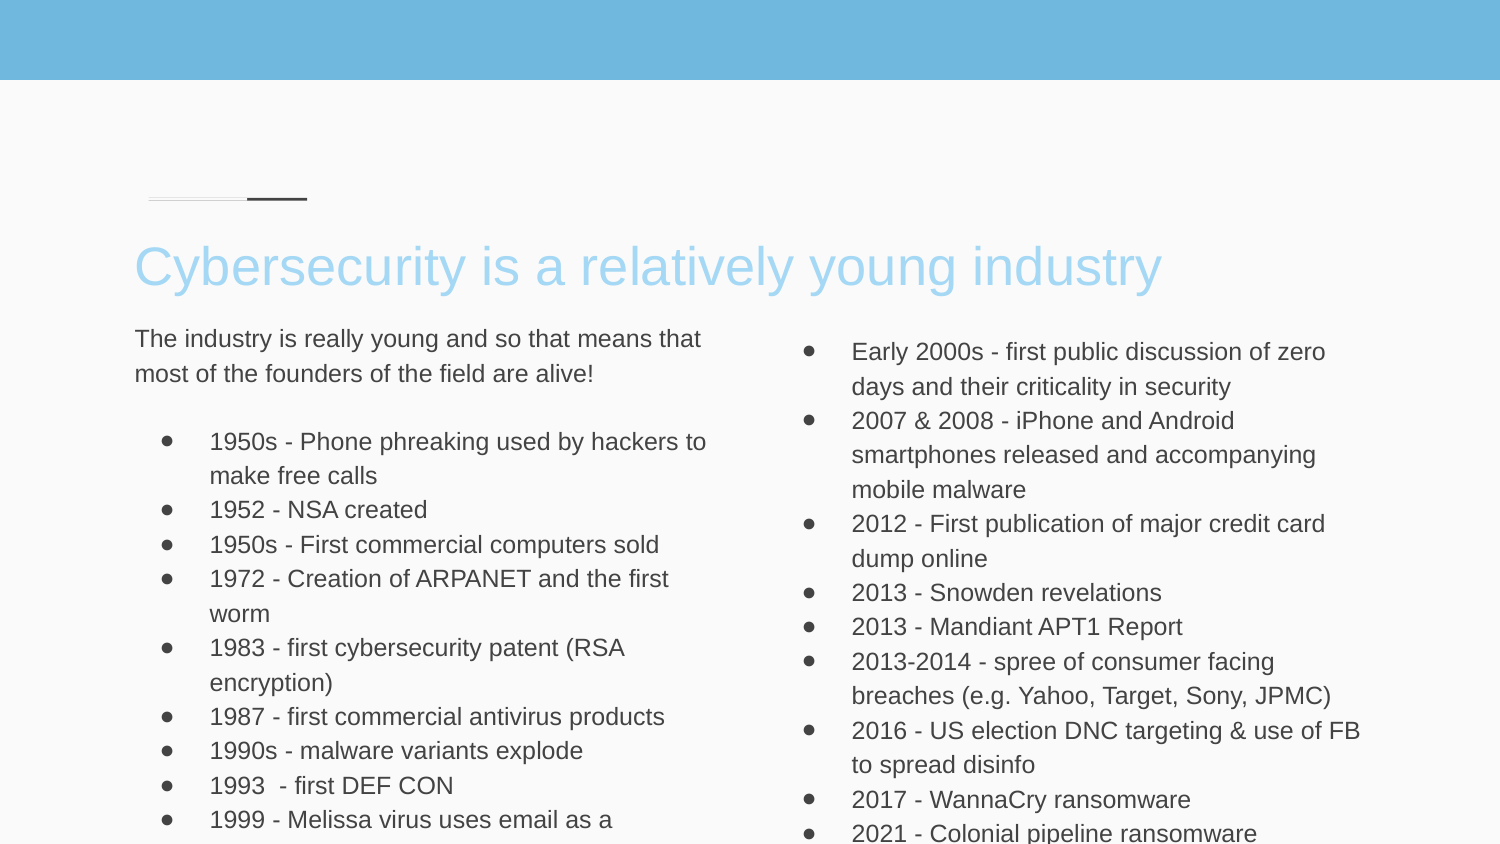

# Cybersecurity is a relatively young industry
The industry is really young and so that means that most of the founders of the field are alive!
1950s - Phone phreaking used by hackers to make free calls
1952 - NSA created
1950s - First commercial computers sold
1972 - Creation of ARPANET and the first worm
1983 - first cybersecurity patent (RSA encryption)
1987 - first commercial antivirus products
1990s - malware variants explode
1993  - first DEF CON
1999 - Melissa virus uses email as a distribution vector
2001 - first watering hole attack
Early 2000s - first public discussion of zero days and their criticality in security
2007 & 2008 - iPhone and Android smartphones released and accompanying mobile malware
2012 - First publication of major credit card dump online
2013 - Snowden revelations
2013 - Mandiant APT1 Report
2013-2014 - spree of consumer facing breaches (e.g. Yahoo, Target, Sony, JPMC)
2016 - US election DNC targeting & use of FB to spread disinfo
2017 - WannaCry ransomware
2021 - Colonial pipeline ransomware